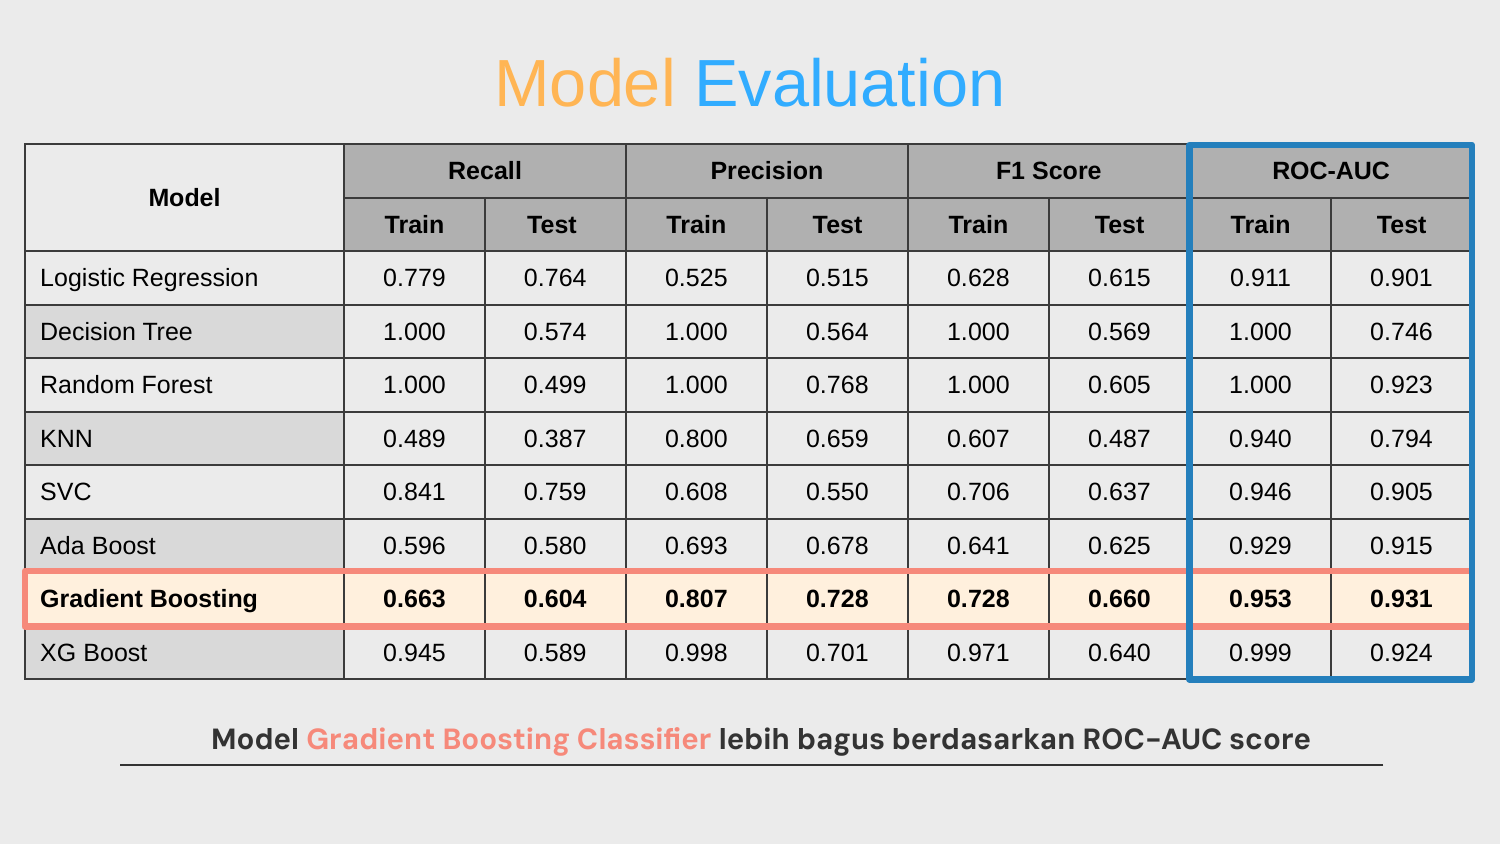

# Model Evaluation
| Model | Recall |  | Precision |  | F1 Score |  | ROC-AUC |  |
| --- | --- | --- | --- | --- | --- | --- | --- | --- |
|  | Train | Test | Train | Test | Train | Test | Train | Test |
| Logistic Regression | 0.779 | 0.764 | 0.525 | 0.515 | 0.628 | 0.615 | 0.911 | 0.901 |
| Decision Tree | 1.000 | 0.574 | 1.000 | 0.564 | 1.000 | 0.569 | 1.000 | 0.746 |
| Random Forest | 1.000 | 0.499 | 1.000 | 0.768 | 1.000 | 0.605 | 1.000 | 0.923 |
| KNN | 0.489 | 0.387 | 0.800 | 0.659 | 0.607 | 0.487 | 0.940 | 0.794 |
| SVC | 0.841 | 0.759 | 0.608 | 0.550 | 0.706 | 0.637 | 0.946 | 0.905 |
| Ada Boost | 0.596 | 0.580 | 0.693 | 0.678 | 0.641 | 0.625 | 0.929 | 0.915 |
| Gradient Boosting | 0.663 | 0.604 | 0.807 | 0.728 | 0.728 | 0.660 | 0.953 | 0.931 |
| XG Boost | 0.945 | 0.589 | 0.998 | 0.701 | 0.971 | 0.640 | 0.999 | 0.924 |

Model Gradient Boosting Classifier lebih bagus berdasarkan ROC-AUC score